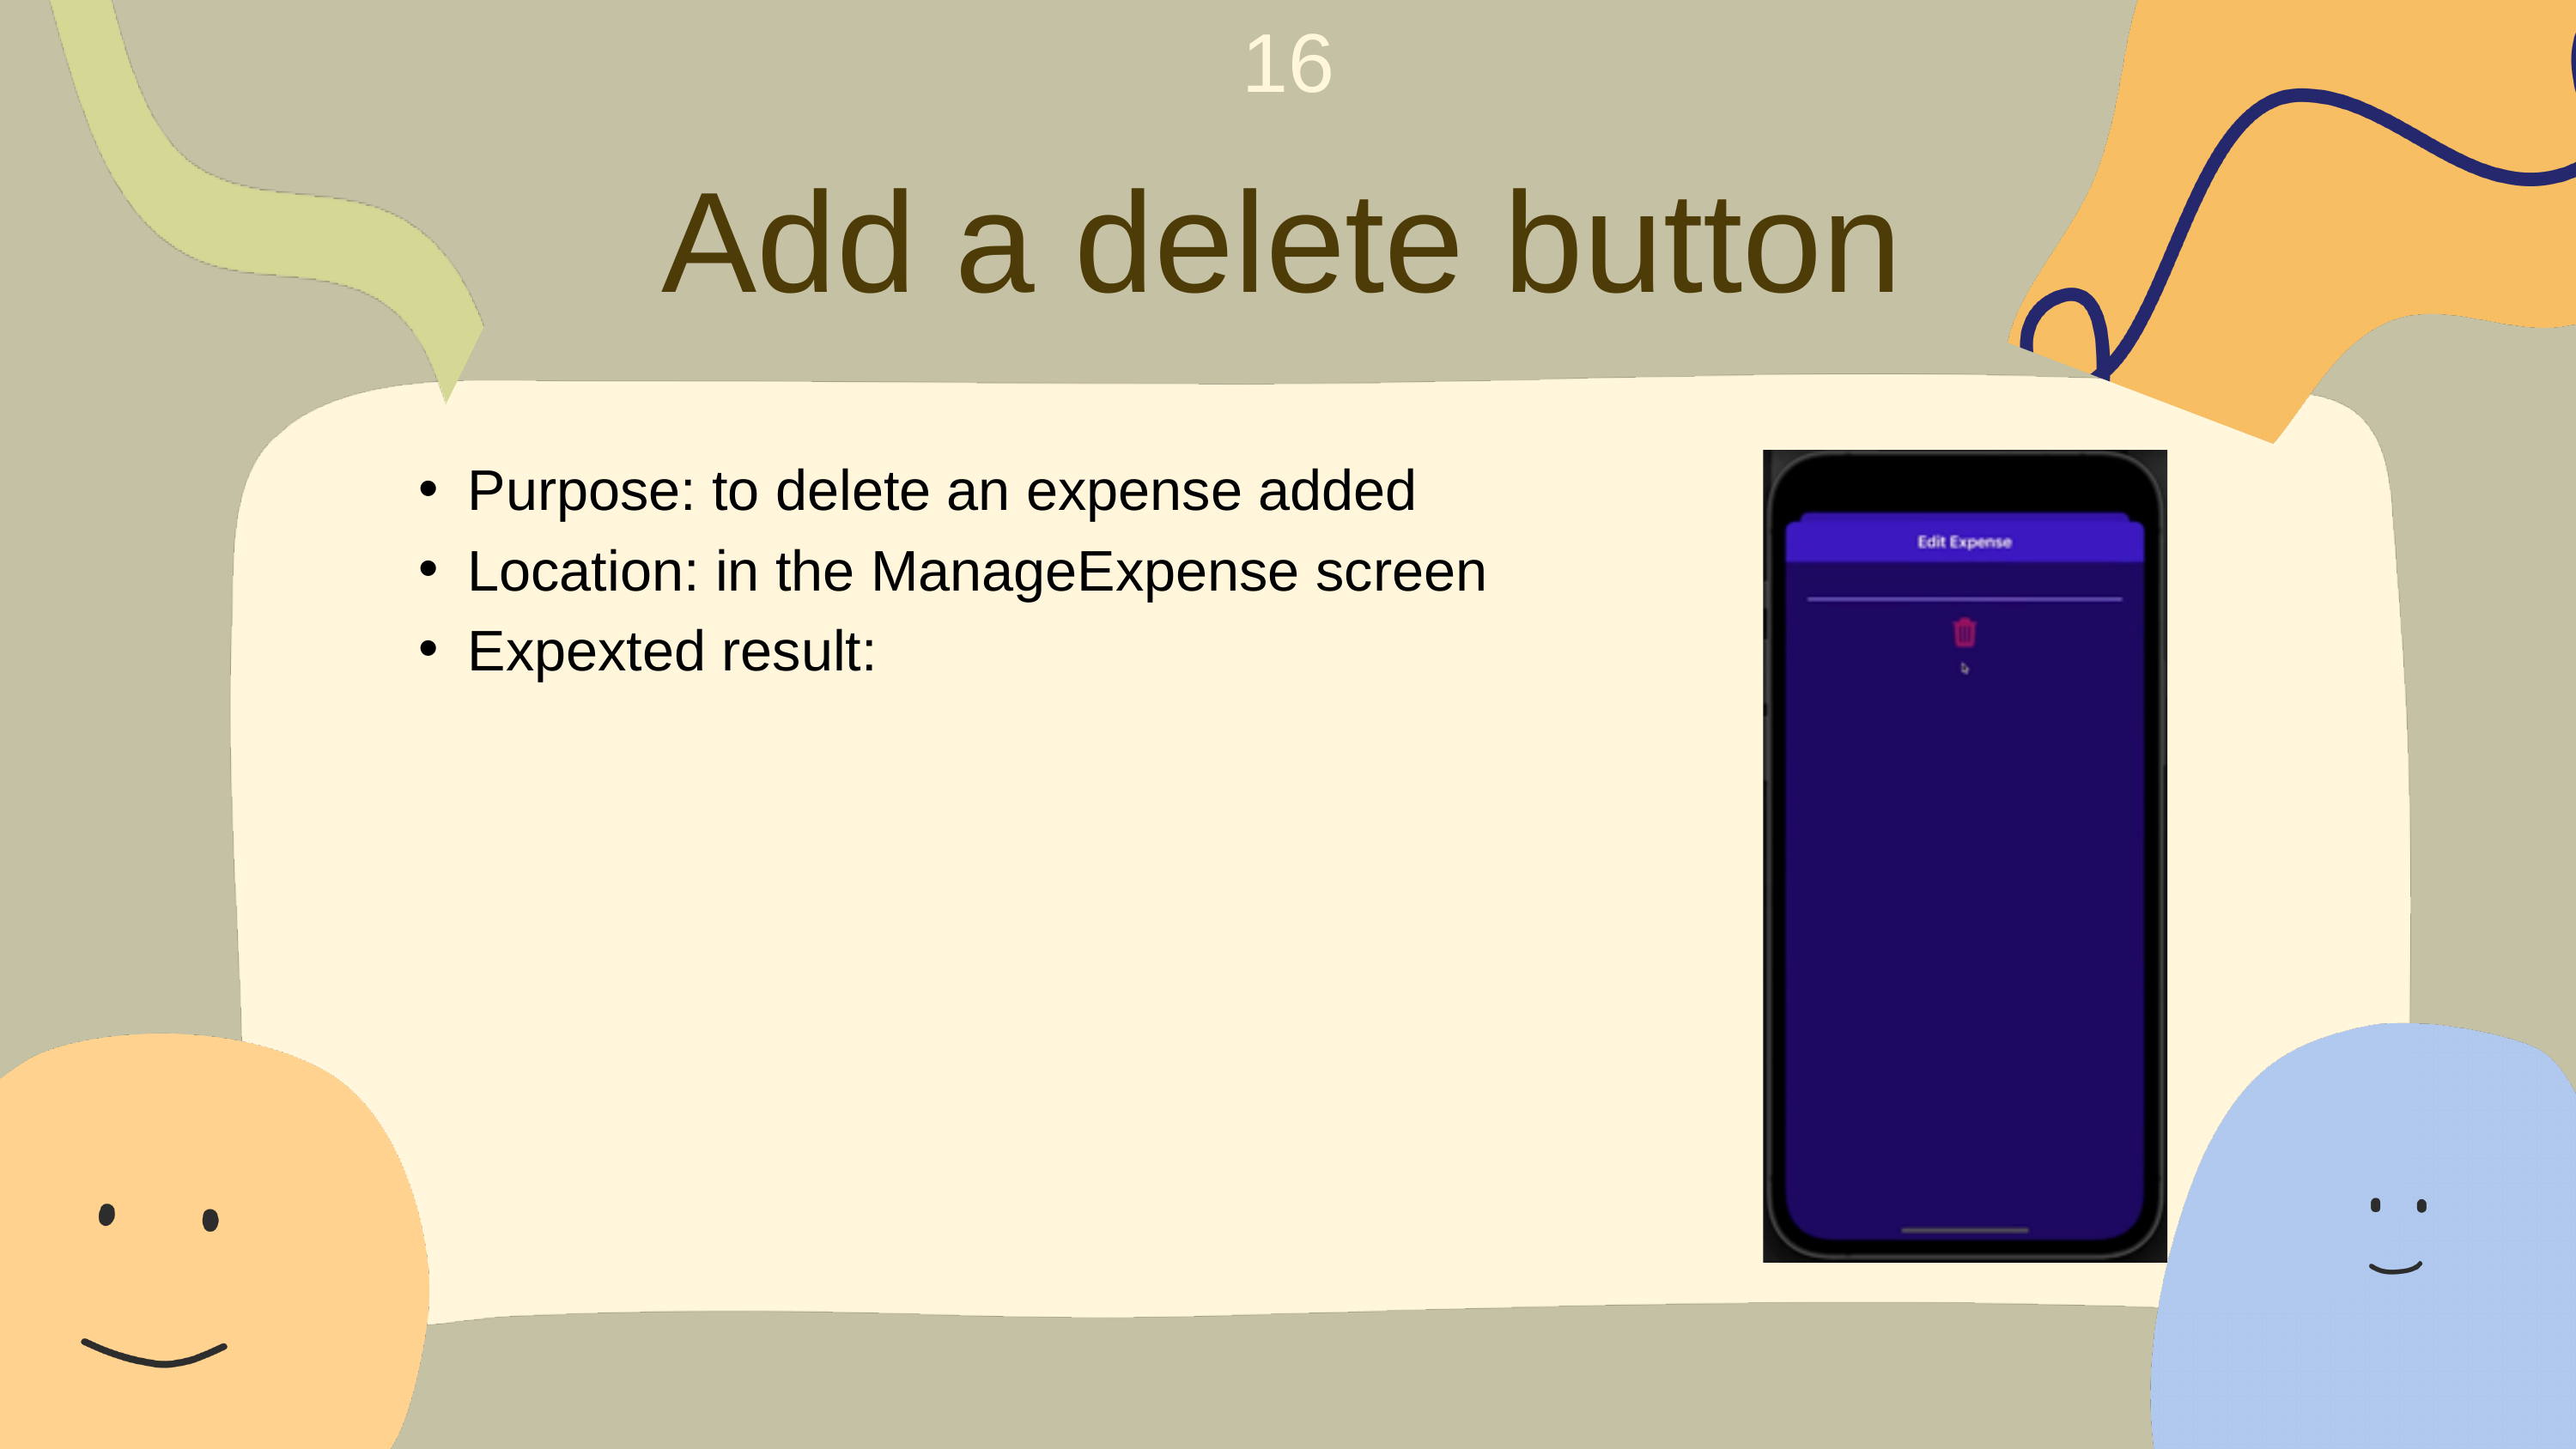

16
Add a delete button

Purpose: to delete an expense added
Location: in the ManageExpense screen
Expexted result: